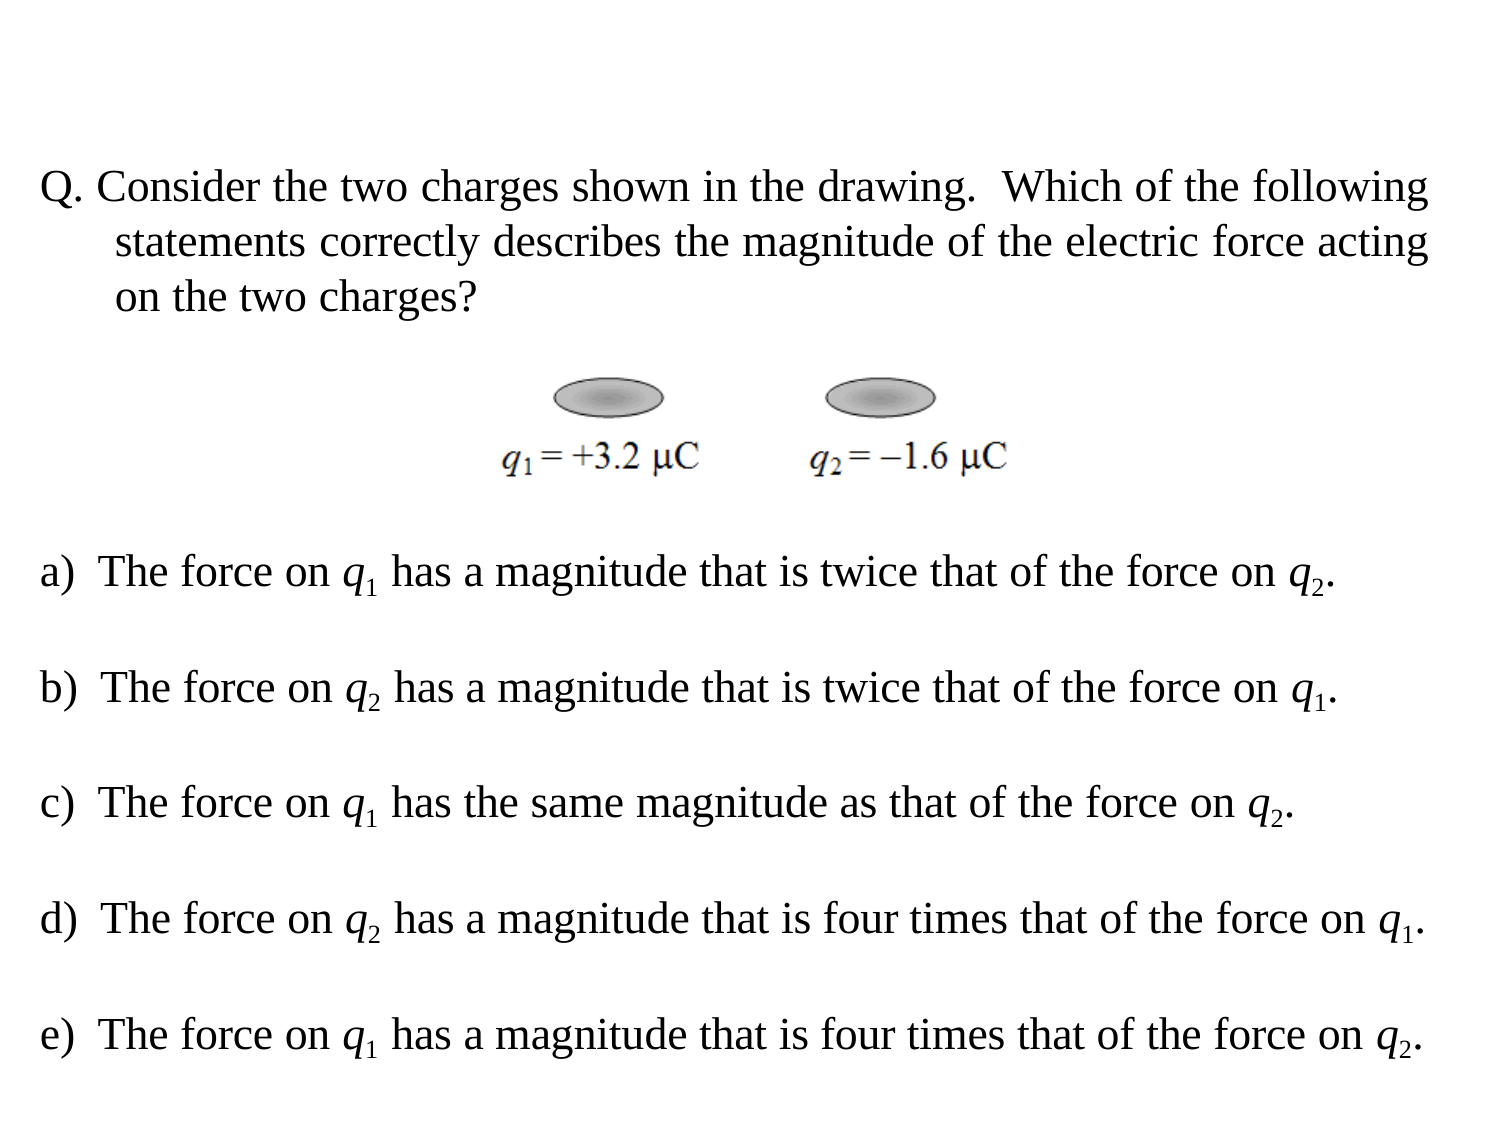

Q. Consider the two charges shown in the drawing.  Which of the following statements correctly describes the magnitude of the electric force acting on the two charges?

The force on q1  has a magnitude that is twice that of the force on q2.

The force on q2  has a magnitude that is twice that of the force on q1.

The force on q1  has the same magnitude as that of the force on q2.

The force on q2  has a magnitude that is four times that of the force on q1.

The force on q1  has a magnitude that is four times that of the force on q2.